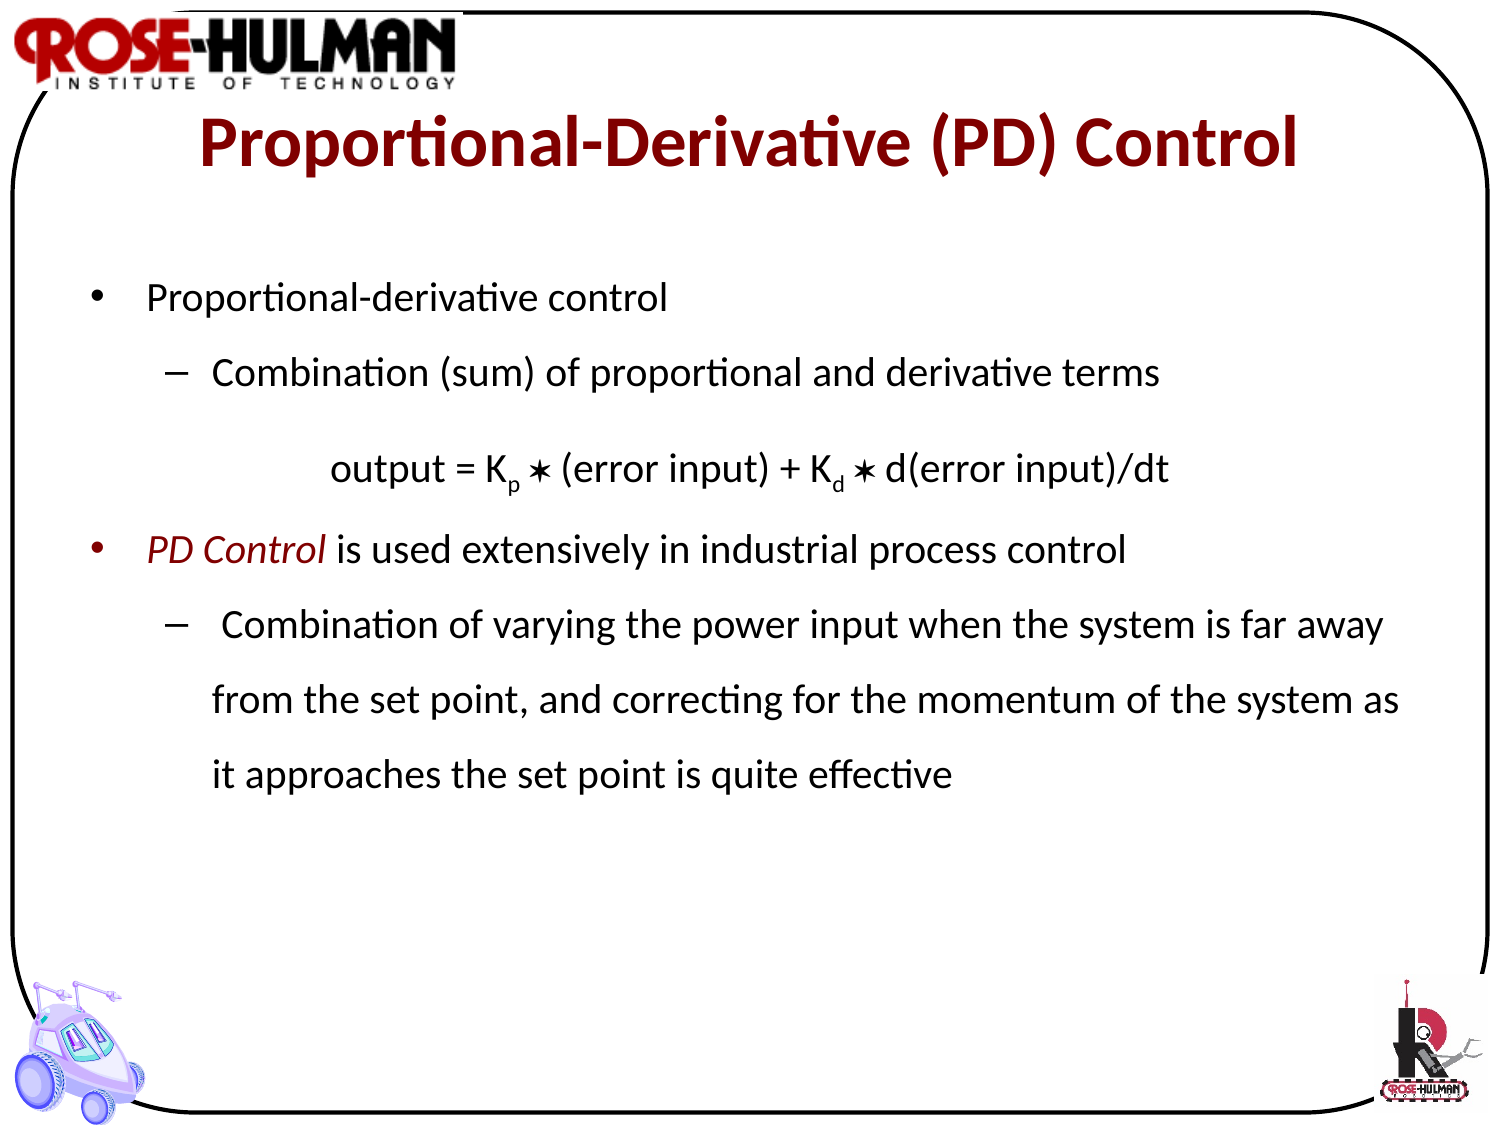

# Proportional-Derivative (PD) Control
Proportional-derivative control
Combination (sum) of proportional and derivative terms
output = Kp ∗ (error input) + Kd ∗ d(error input)/dt
PD Control is used extensively in industrial process control
 Combination of varying the power input when the system is far away from the set point, and correcting for the momentum of the system as it approaches the set point is quite effective